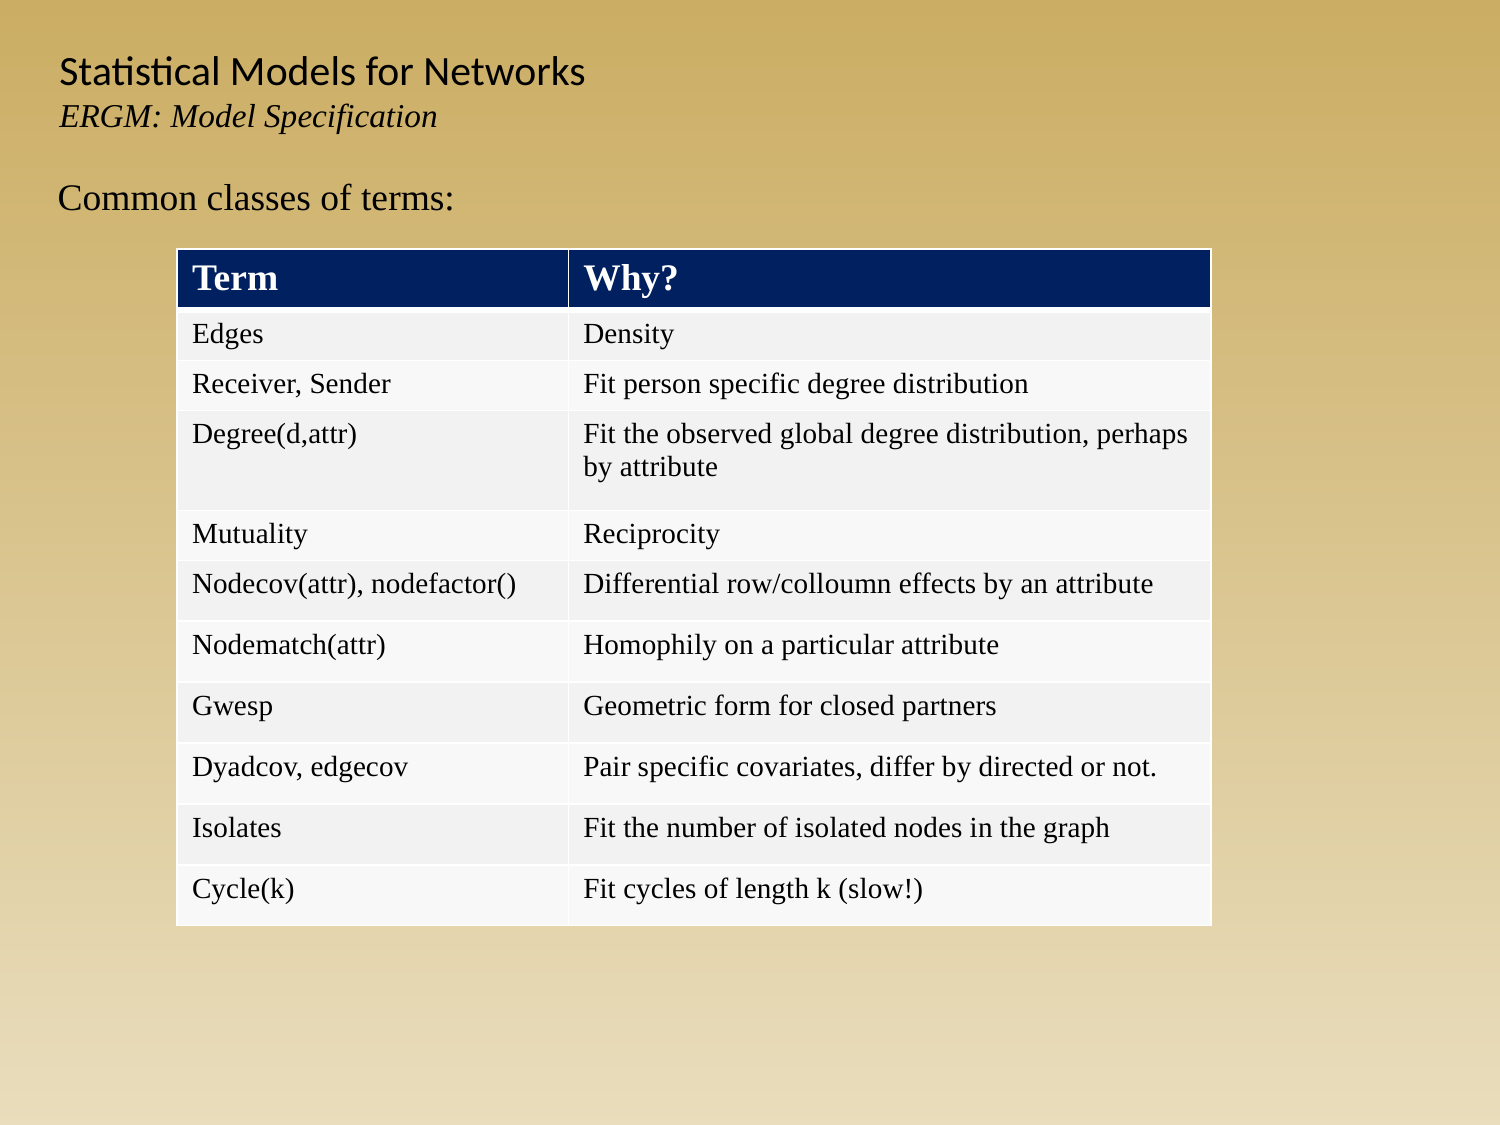

Statistical Models for Networks
ERGM: Model Specification
Common classes of terms:
| Term | Why? |
| --- | --- |
| Edges | Density |
| Receiver, Sender | Fit person specific degree distribution |
| Degree(d,attr) | Fit the observed global degree distribution, perhaps by attribute |
| Mutuality | Reciprocity |
| Nodecov(attr), nodefactor() | Differential row/colloumn effects by an attribute |
| Nodematch(attr) | Homophily on a particular attribute |
| Gwesp | Geometric form for closed partners |
| Dyadcov, edgecov | Pair specific covariates, differ by directed or not. |
| Isolates | Fit the number of isolated nodes in the graph |
| Cycle(k) | Fit cycles of length k (slow!) |